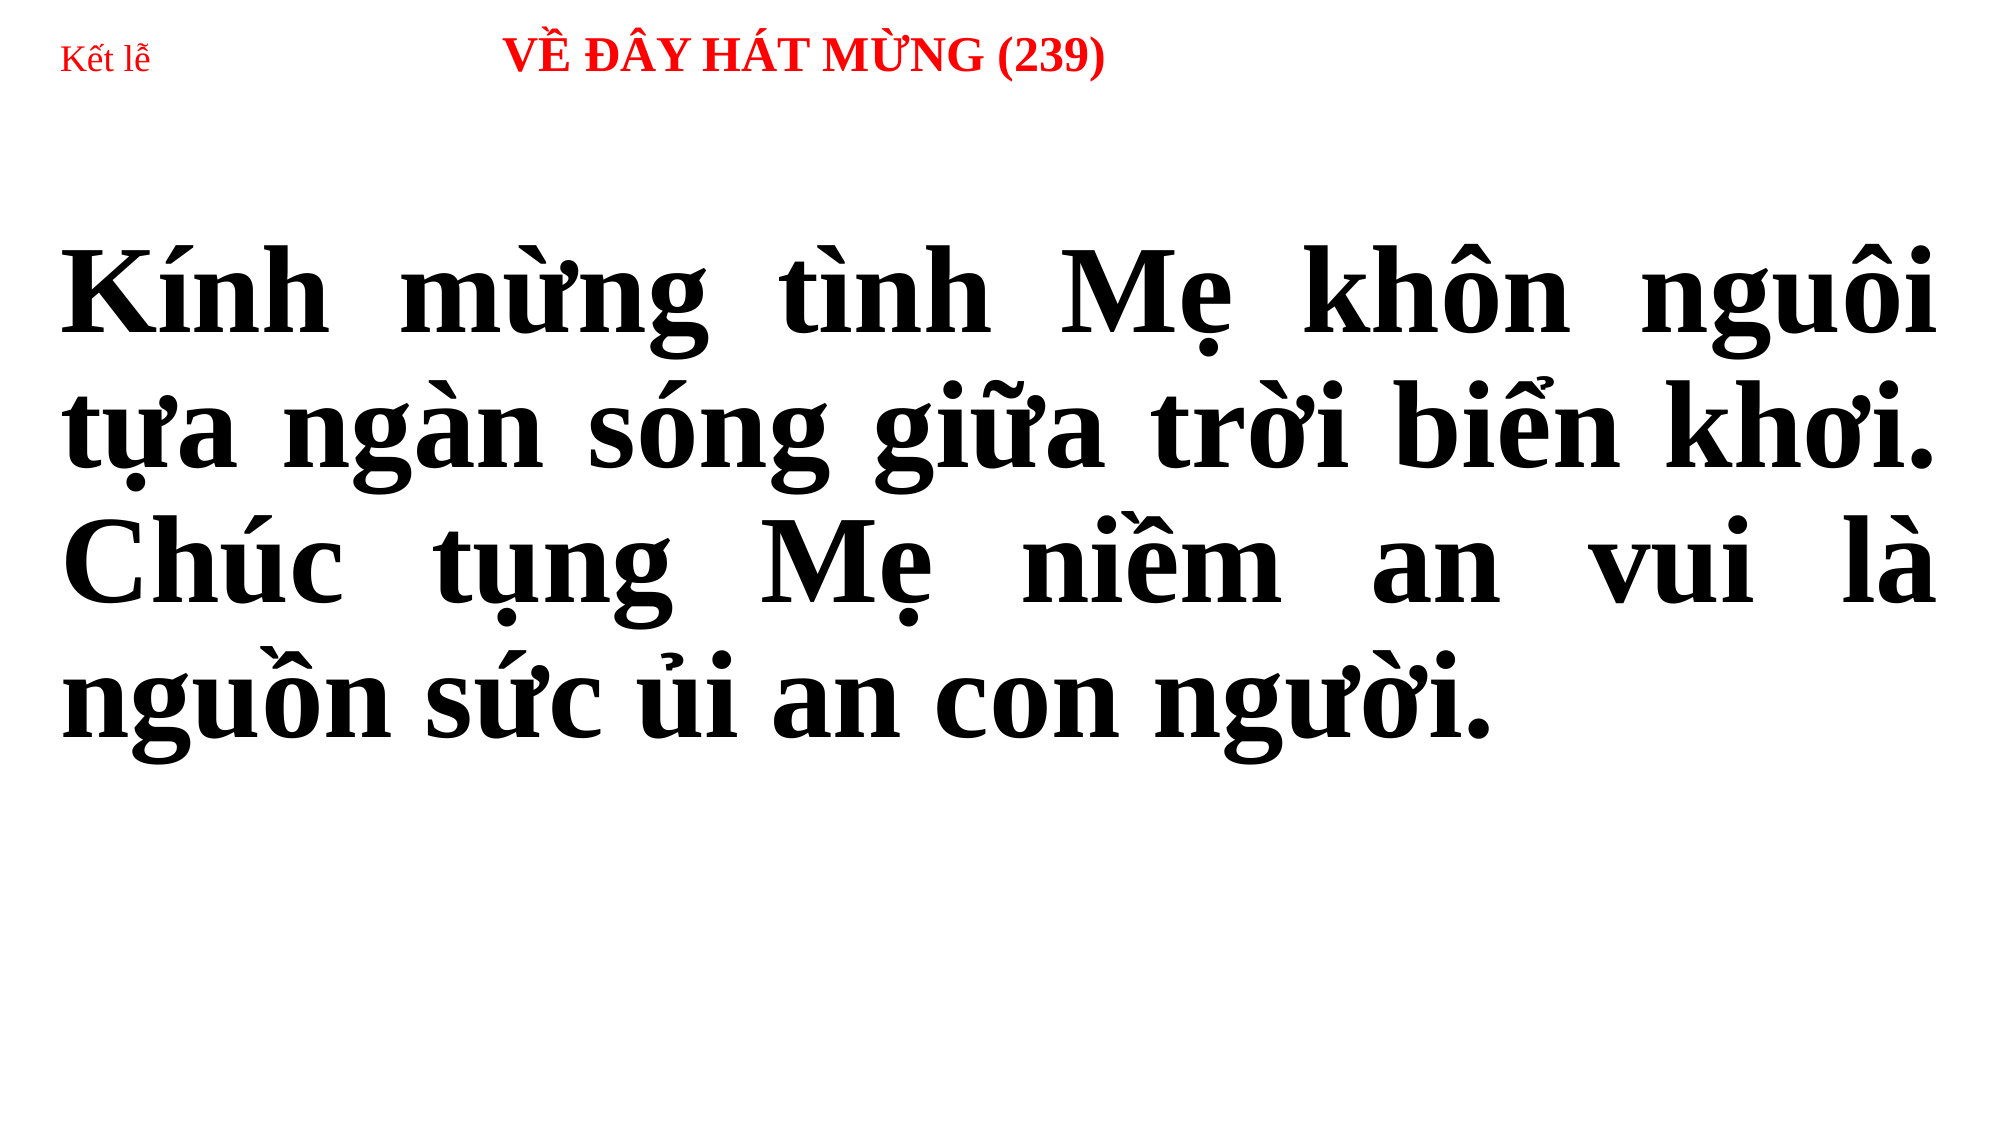

# Kết lễ                                     VỀ ĐÂY HÁT MỪNG (239)
Kính mừng tình Mẹ khôn nguôi tựa ngàn sóng giữa trời biển khơi. Chúc tụng Mẹ niềm an vui là nguồn sức ủi an con người.